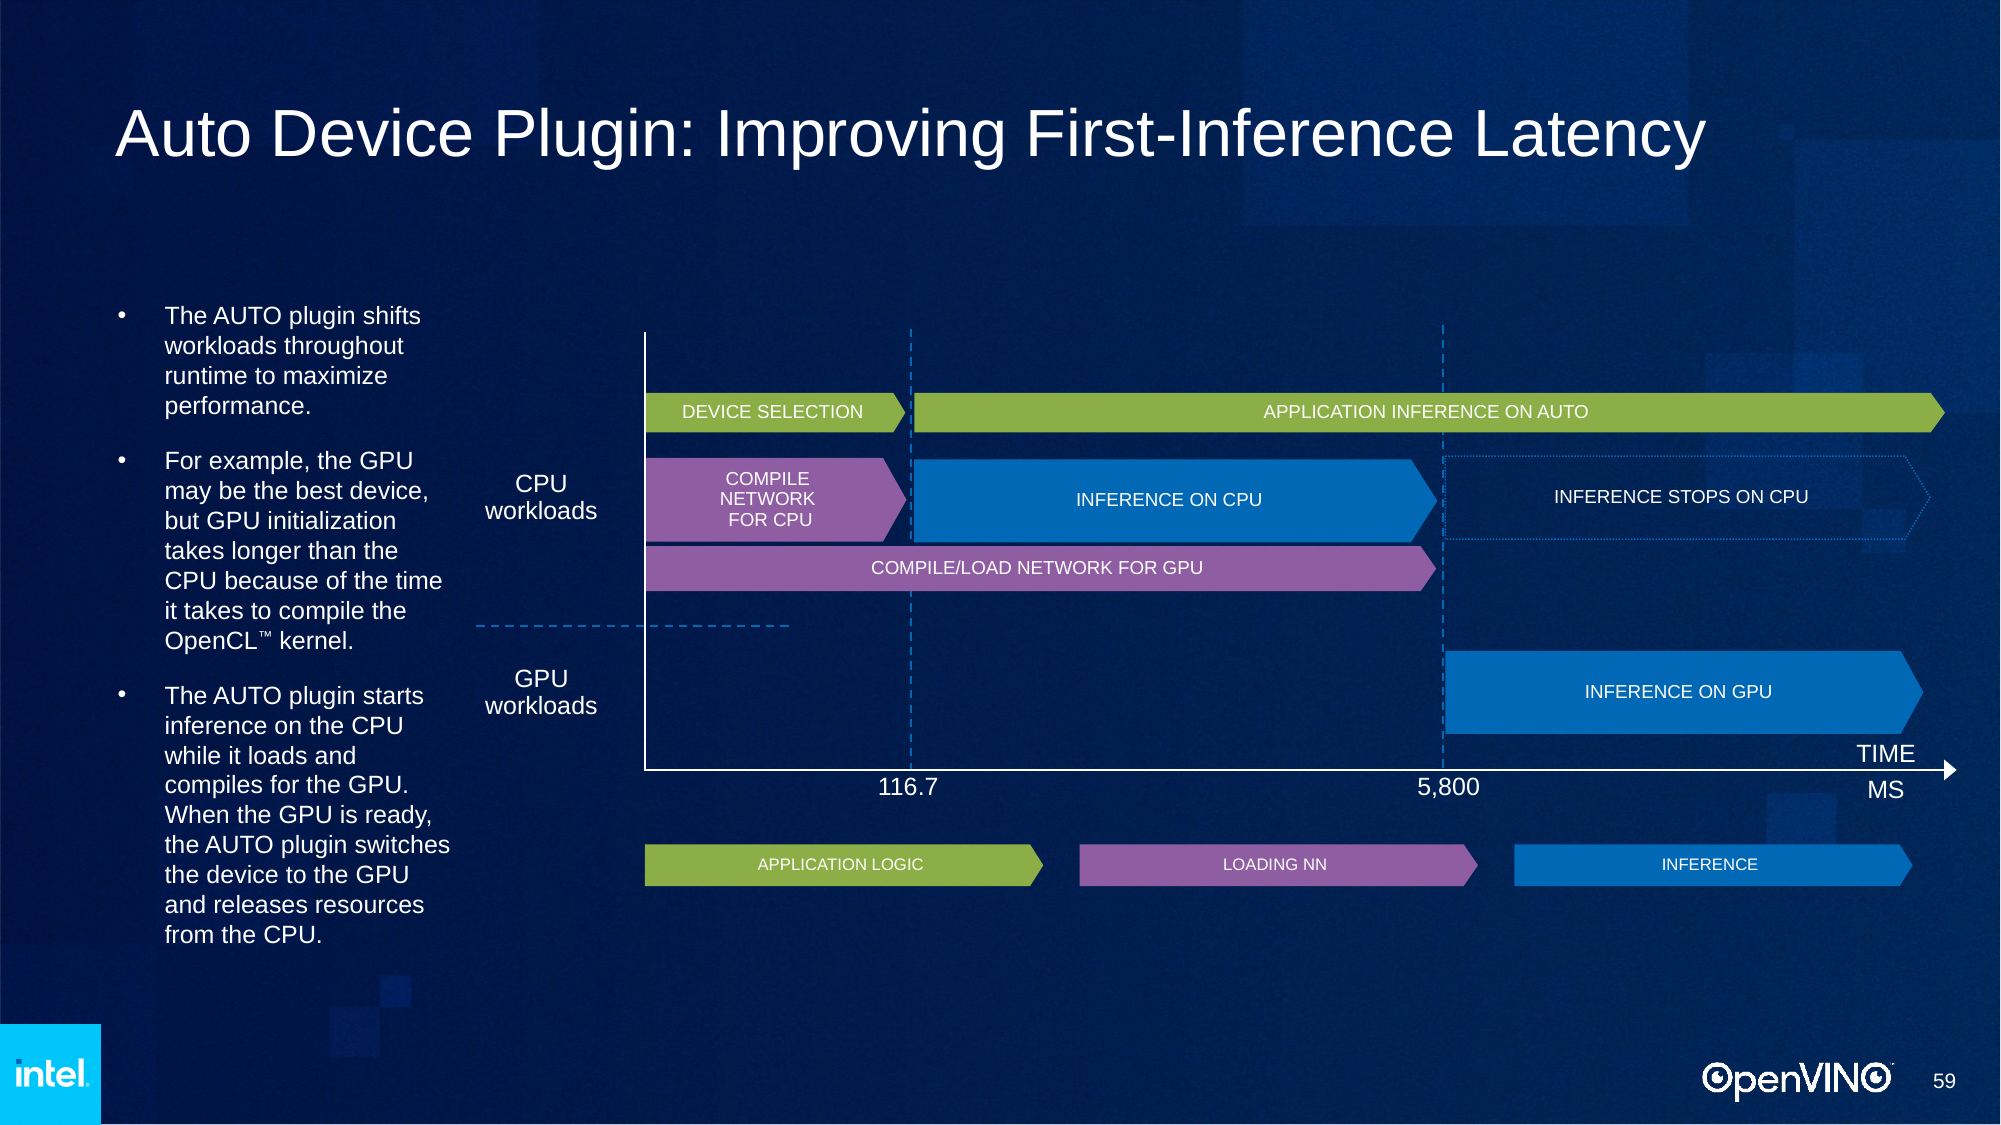

# Auto Device Plugin: Improving First-Inference Latency
The AUTO plugin shifts workloads throughout runtime to maximize performance.
For example, the GPU may be the best device, but GPU initialization takes longer than the CPU because of the time it takes to compile the OpenCL™ kernel.
The AUTO plugin starts inference on the CPU while it loads and compiles for the GPU. When the GPU is ready, the AUTO plugin switches the device to the GPU and releases resources from the CPU.

APPLICATION INFERENCE ON AUTO
DEVICE SELECTION
APPLICATION LOGIC
LOADING NN
INFERENCE
INFERENCE STOPS ON CPU
COMPILE
NETWORK
FOR CPU
INFERENCE ON CPU
CPU
workloads
COMPILE/LOAD NETWORK FOR GPU
INFERENCE ON GPU
GPU
workloads
TIME
116.7
5,800
MS